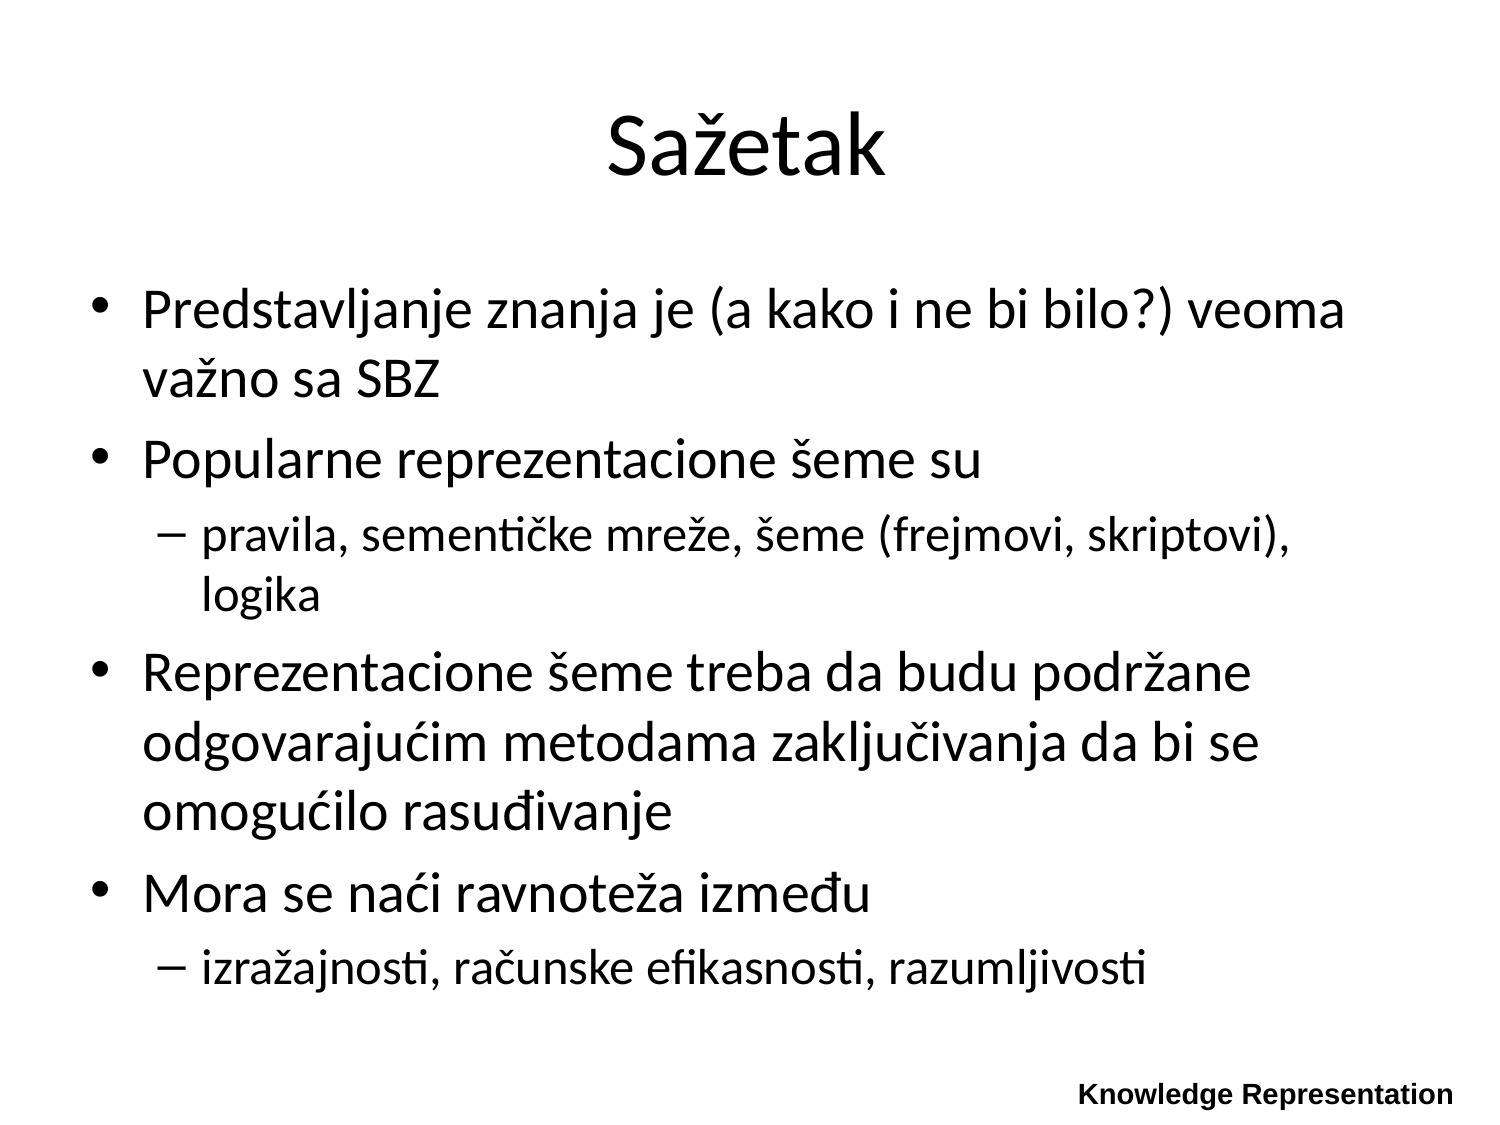

# Sažetak
Predstavljanje znanja je (a kako i ne bi bilo?) veoma važno sa SBZ
Popularne reprezentacione šeme su
pravila, sementičke mreže, šeme (frejmovi, skriptovi), logika
Reprezentacione šeme treba da budu podržane odgovarajućim metodama zaključivanja da bi se omogućilo rasuđivanje
Mora se naći ravnoteža između
izražajnosti, računske efikasnosti, razumljivosti
Knowledge Representation